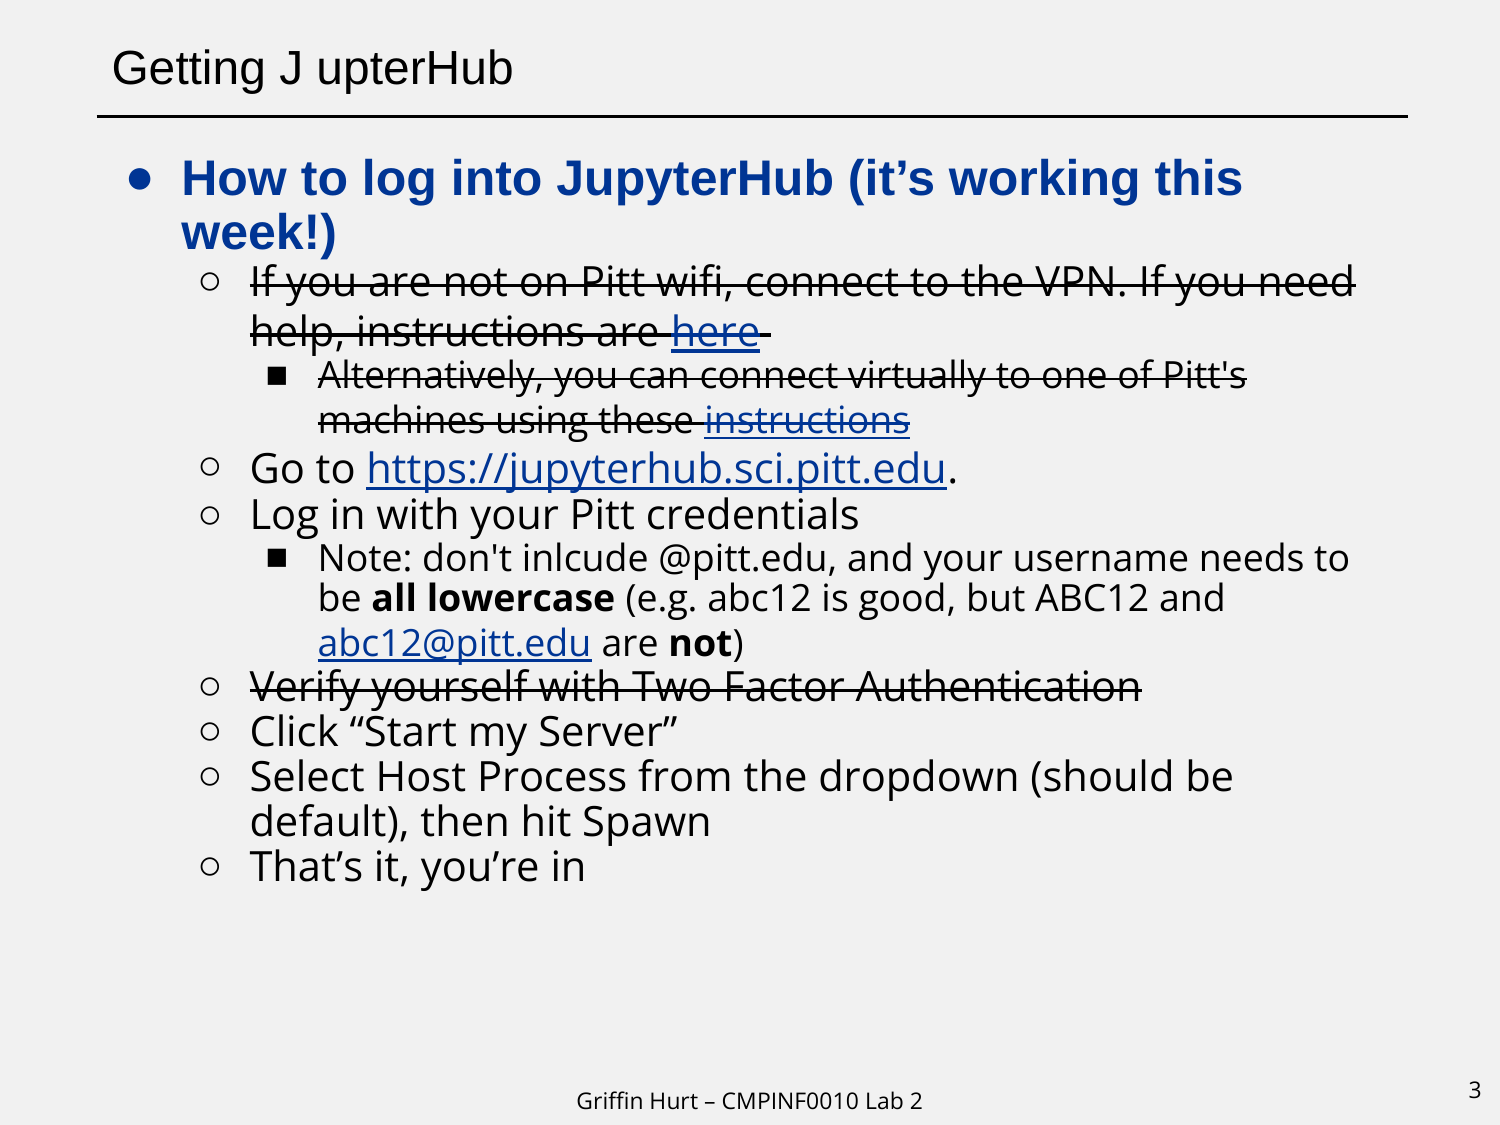

# Getting J upterHub
How to log into JupyterHub (it’s working this week!)
If you are not on Pitt wifi, connect to the VPN. If you need help, instructions are here
Alternatively, you can connect virtually to one of Pitt's machines using these instructions
Go to https://jupyterhub.sci.pitt.edu.
Log in with your Pitt credentials
Note: don't inlcude @pitt.edu, and your username needs to be all lowercase (e.g. abc12 is good, but ABC12 and abc12@pitt.edu are not)
Verify yourself with Two Factor Authentication
Click “Start my Server”
Select Host Process from the dropdown (should be default), then hit Spawn
That’s it, you’re in
3
Griffin Hurt – CMPINF0010 Lab 2